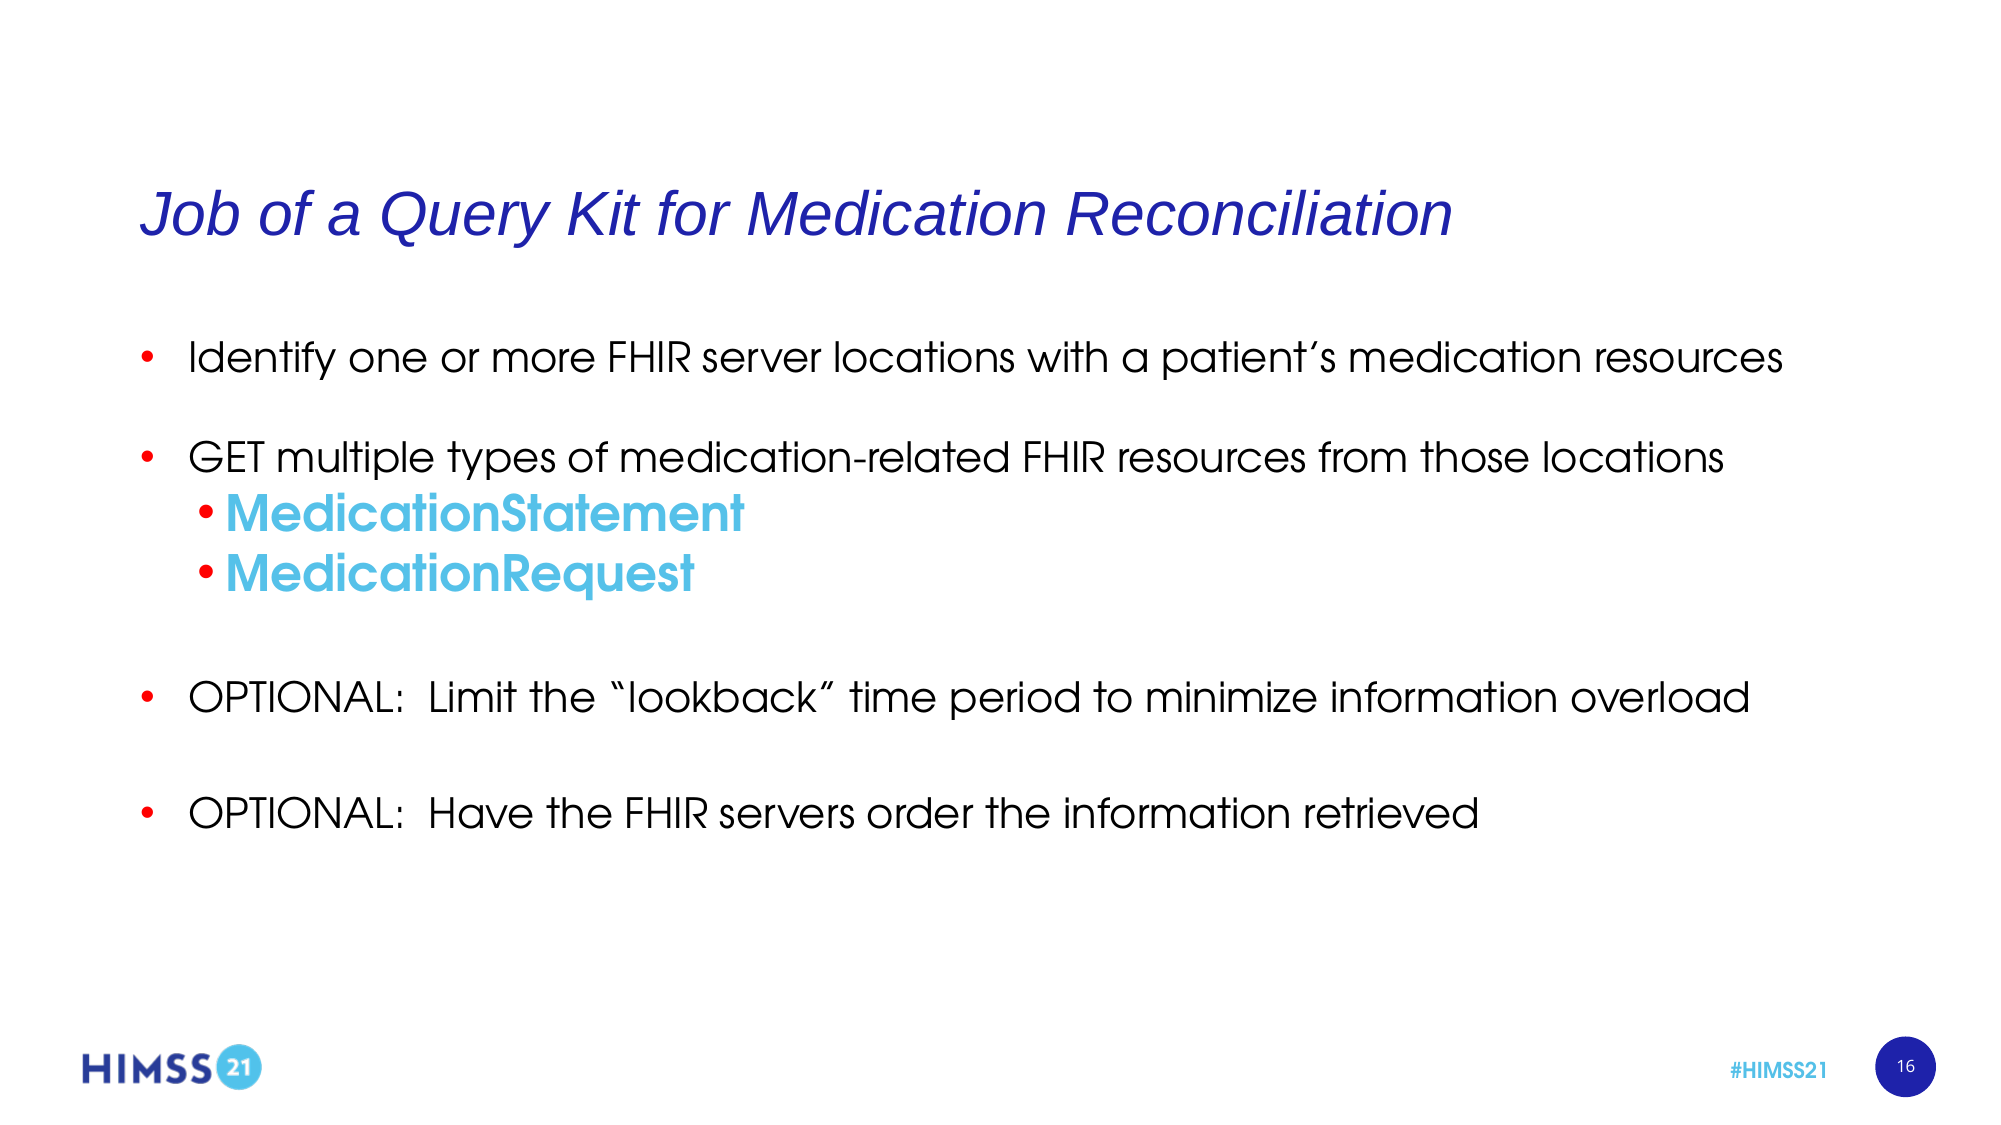

# Job of a Query Kit for Medication Reconciliation
Identify one or more FHIR server locations with a patient’s medication resources
GET multiple types of medication-related FHIR resources from those locations
MedicationStatement
MedicationRequest
OPTIONAL:  Limit the “lookback” time period to minimize information overload
OPTIONAL:  Have the FHIR servers order the information retrieved
16